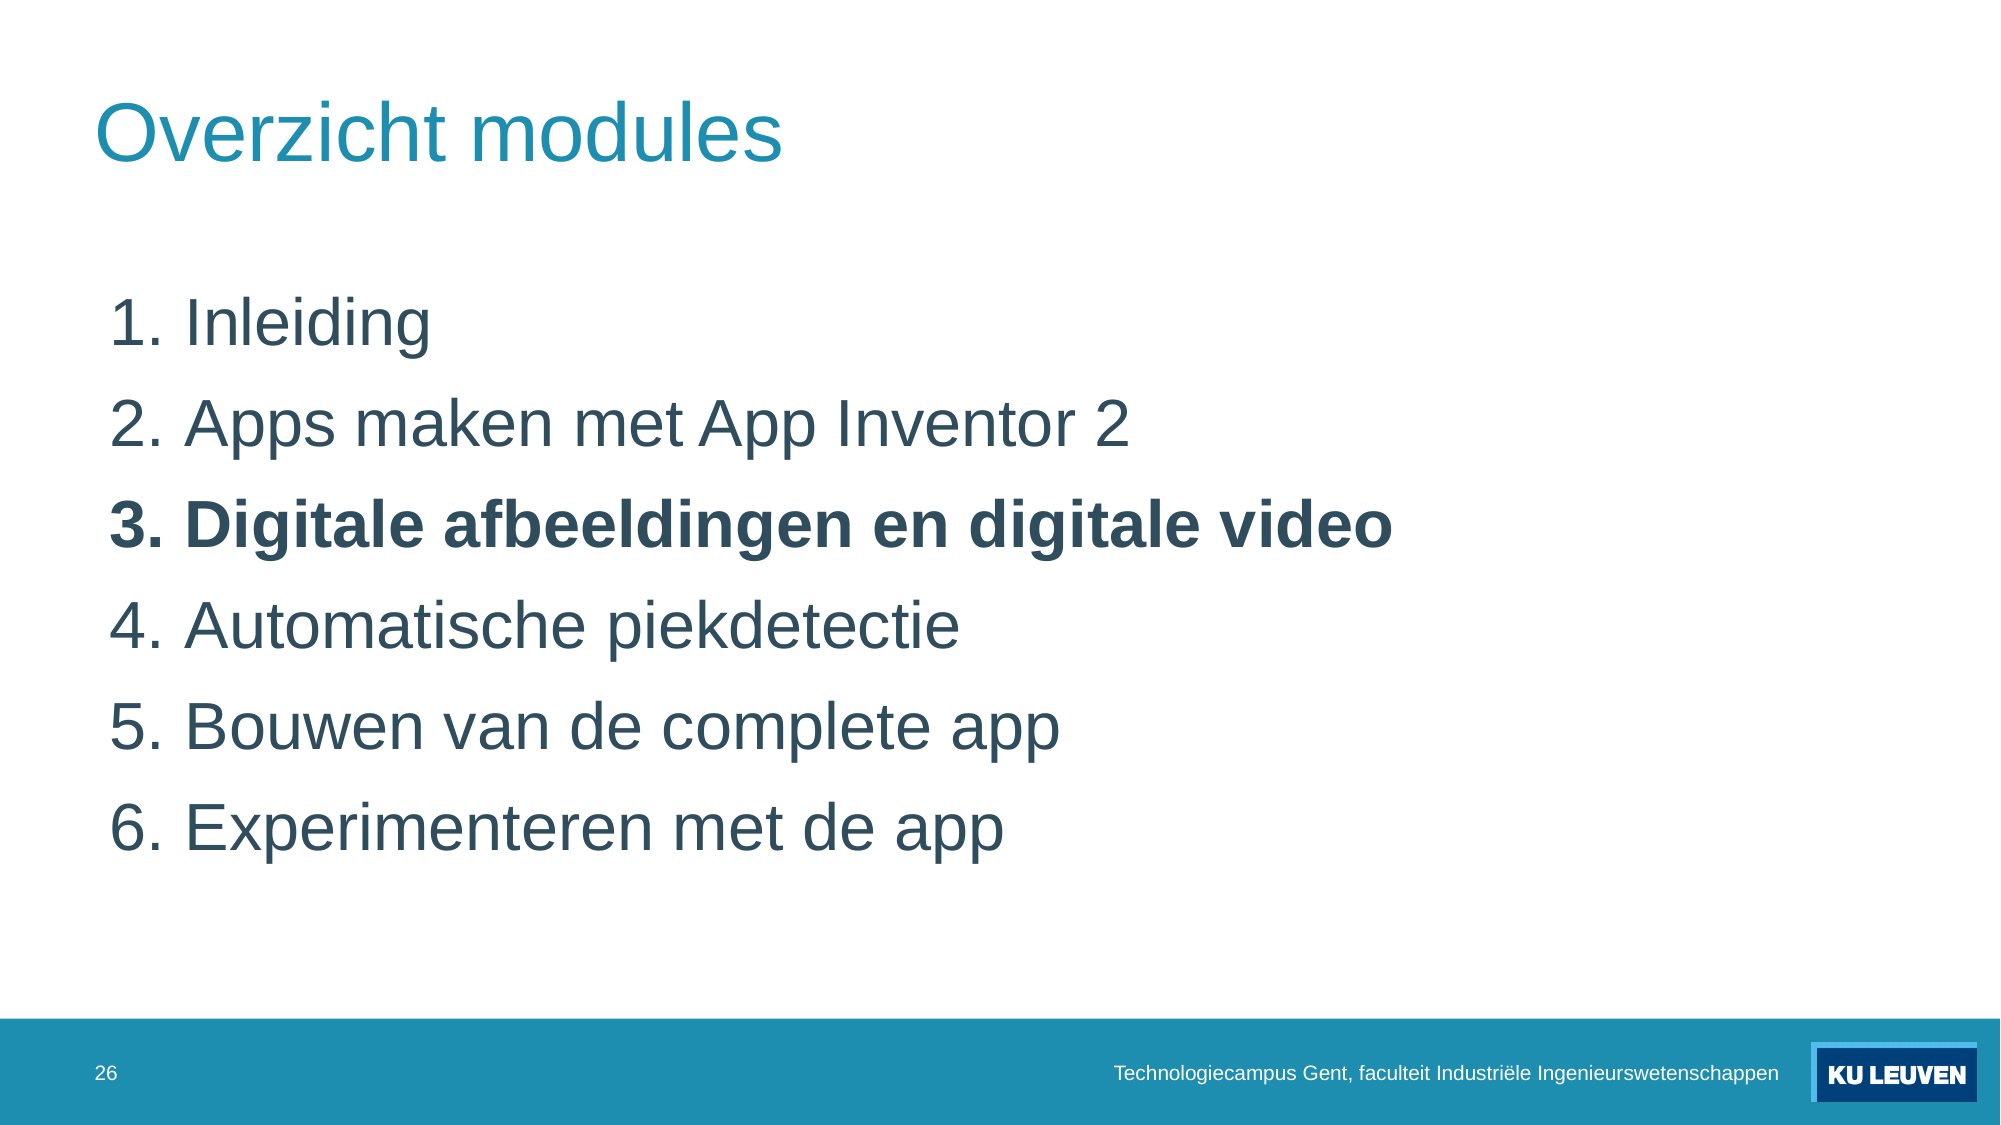

# Overzicht modules
Inleiding
Apps maken met App Inventor 2
Digitale afbeeldingen en digitale video
Automatische piekdetectie
Bouwen van de complete app
Experimenteren met de app
26
Technologiecampus Gent, faculteit Industriële Ingenieurswetenschappen